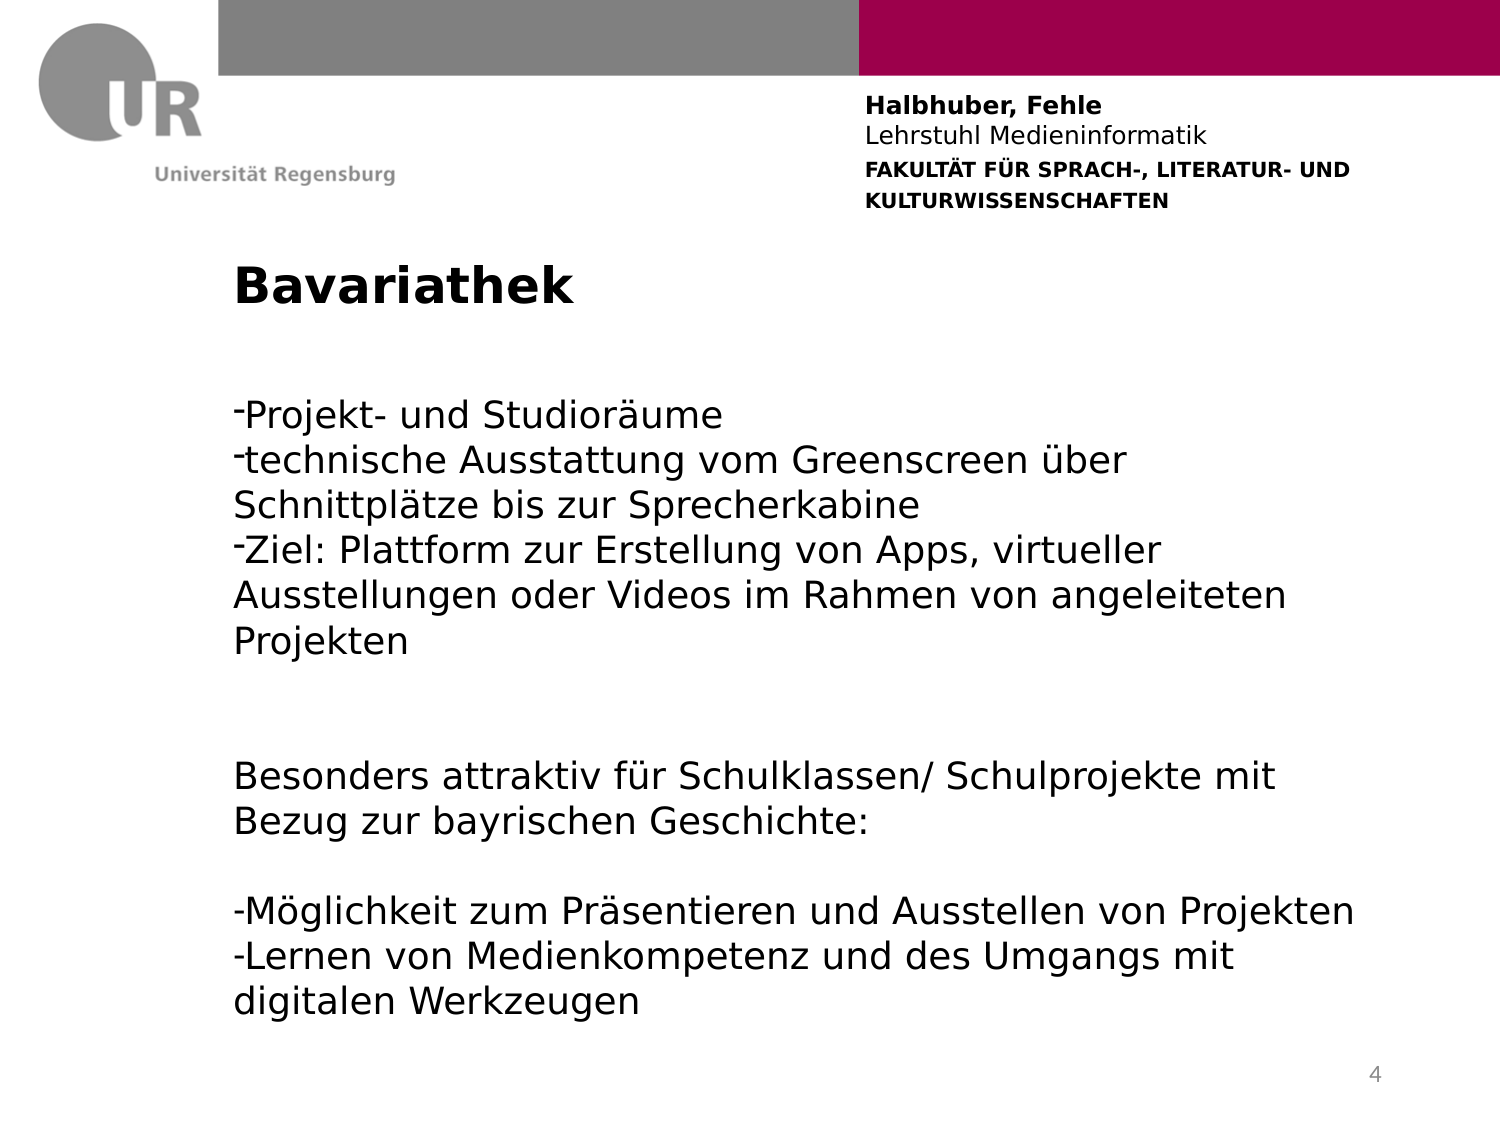

# Bavariathek
Projekt- und Studioräume
technische Ausstattung vom Greenscreen über Schnittplätze bis zur Sprecherkabine
Ziel: Plattform zur Erstellung von Apps, virtueller Ausstellungen oder Videos im Rahmen von angeleiteten Projekten

Besonders attraktiv für Schulklassen/ Schulprojekte mit Bezug zur bayrischen Geschichte:

Möglichkeit zum Präsentieren und Ausstellen von Projekten
Lernen von Medienkompetenz und des Umgangs mit digitalen Werkzeugen
4